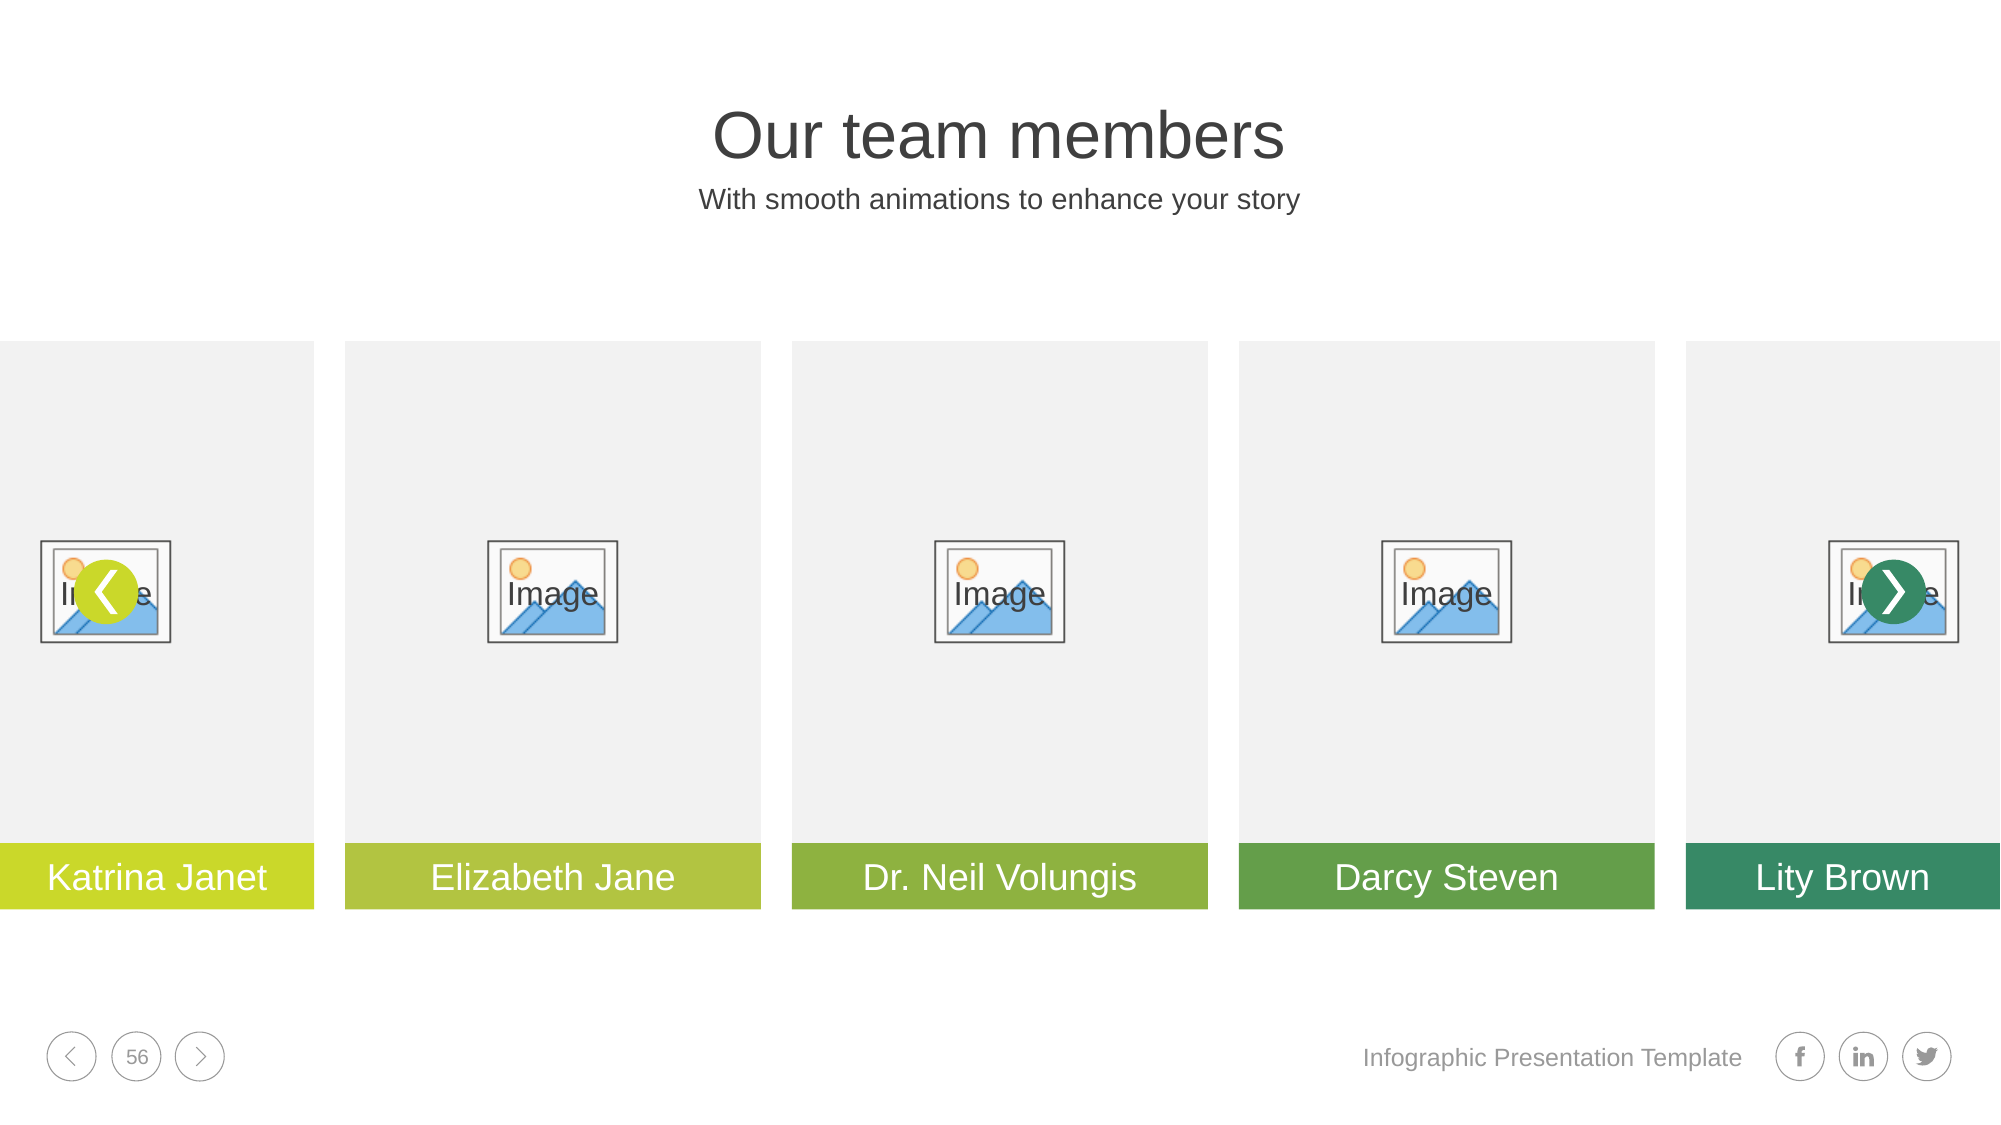

Our team members
With smooth animations to enhance your story

Elizabeth Jane
Dr. Neil Volungis
Darcy Steven
Lity Brown
Katrina Janet
56